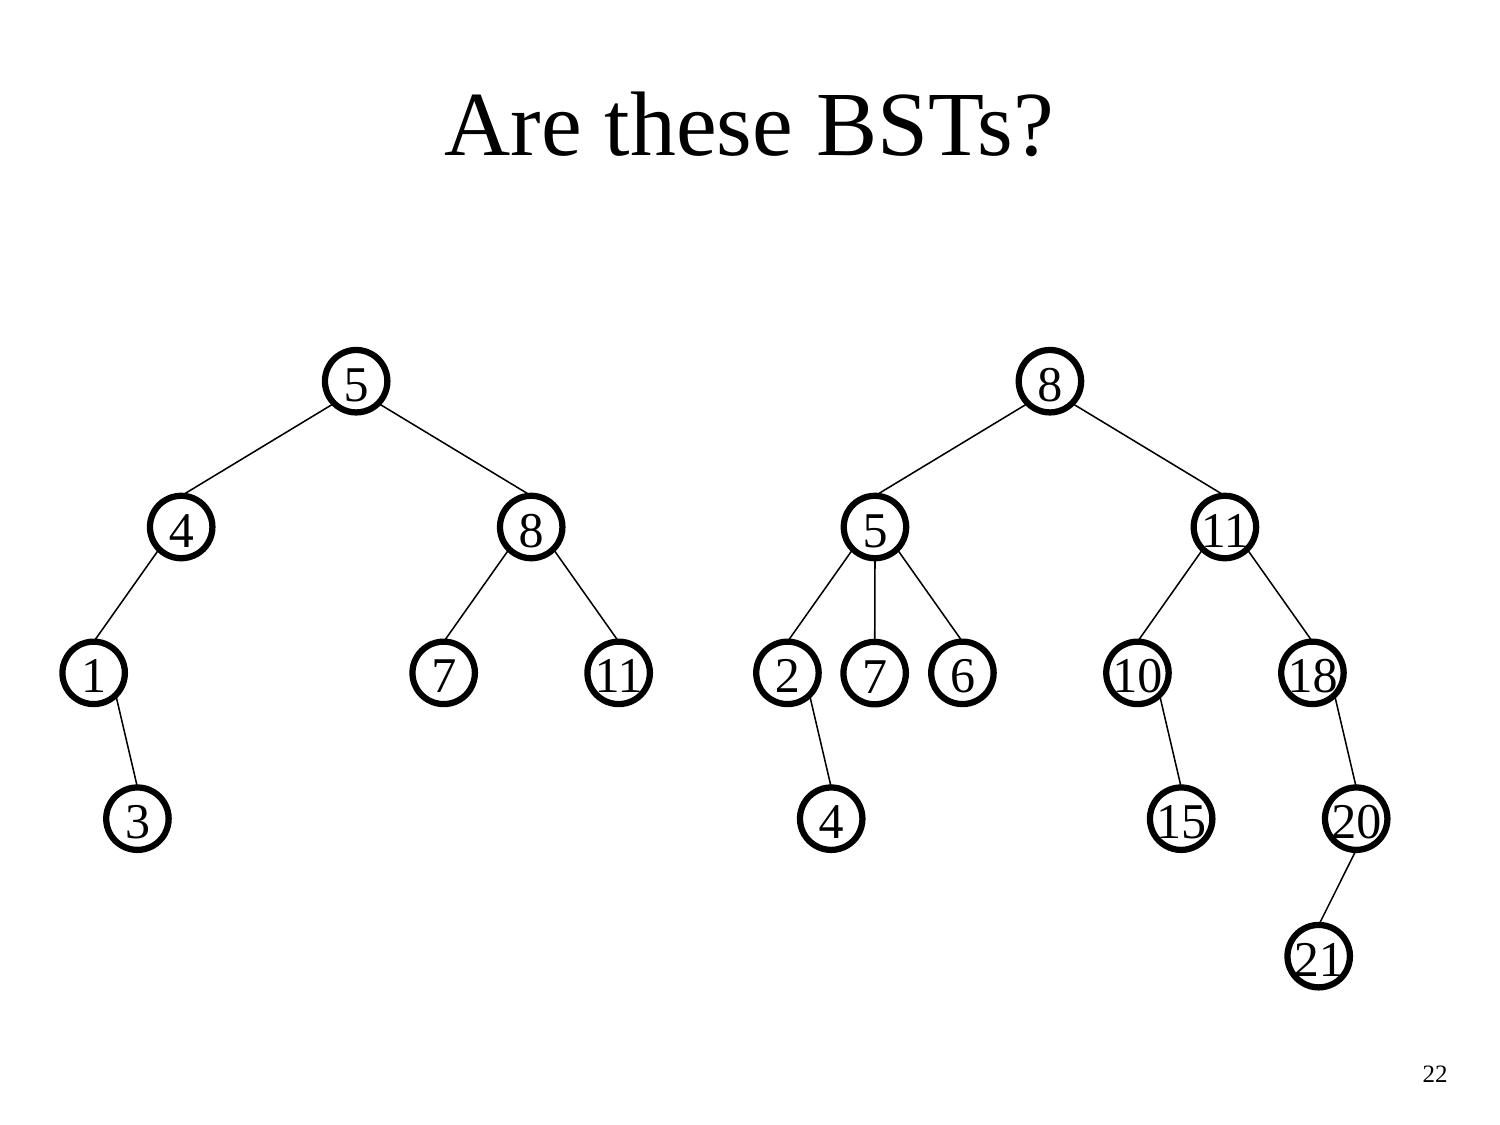

# Are these BSTs?
5
8

4
8
5
11
1
7
11
2
6
10
18
7

3
4
All children must
obey order
15
20
21
22